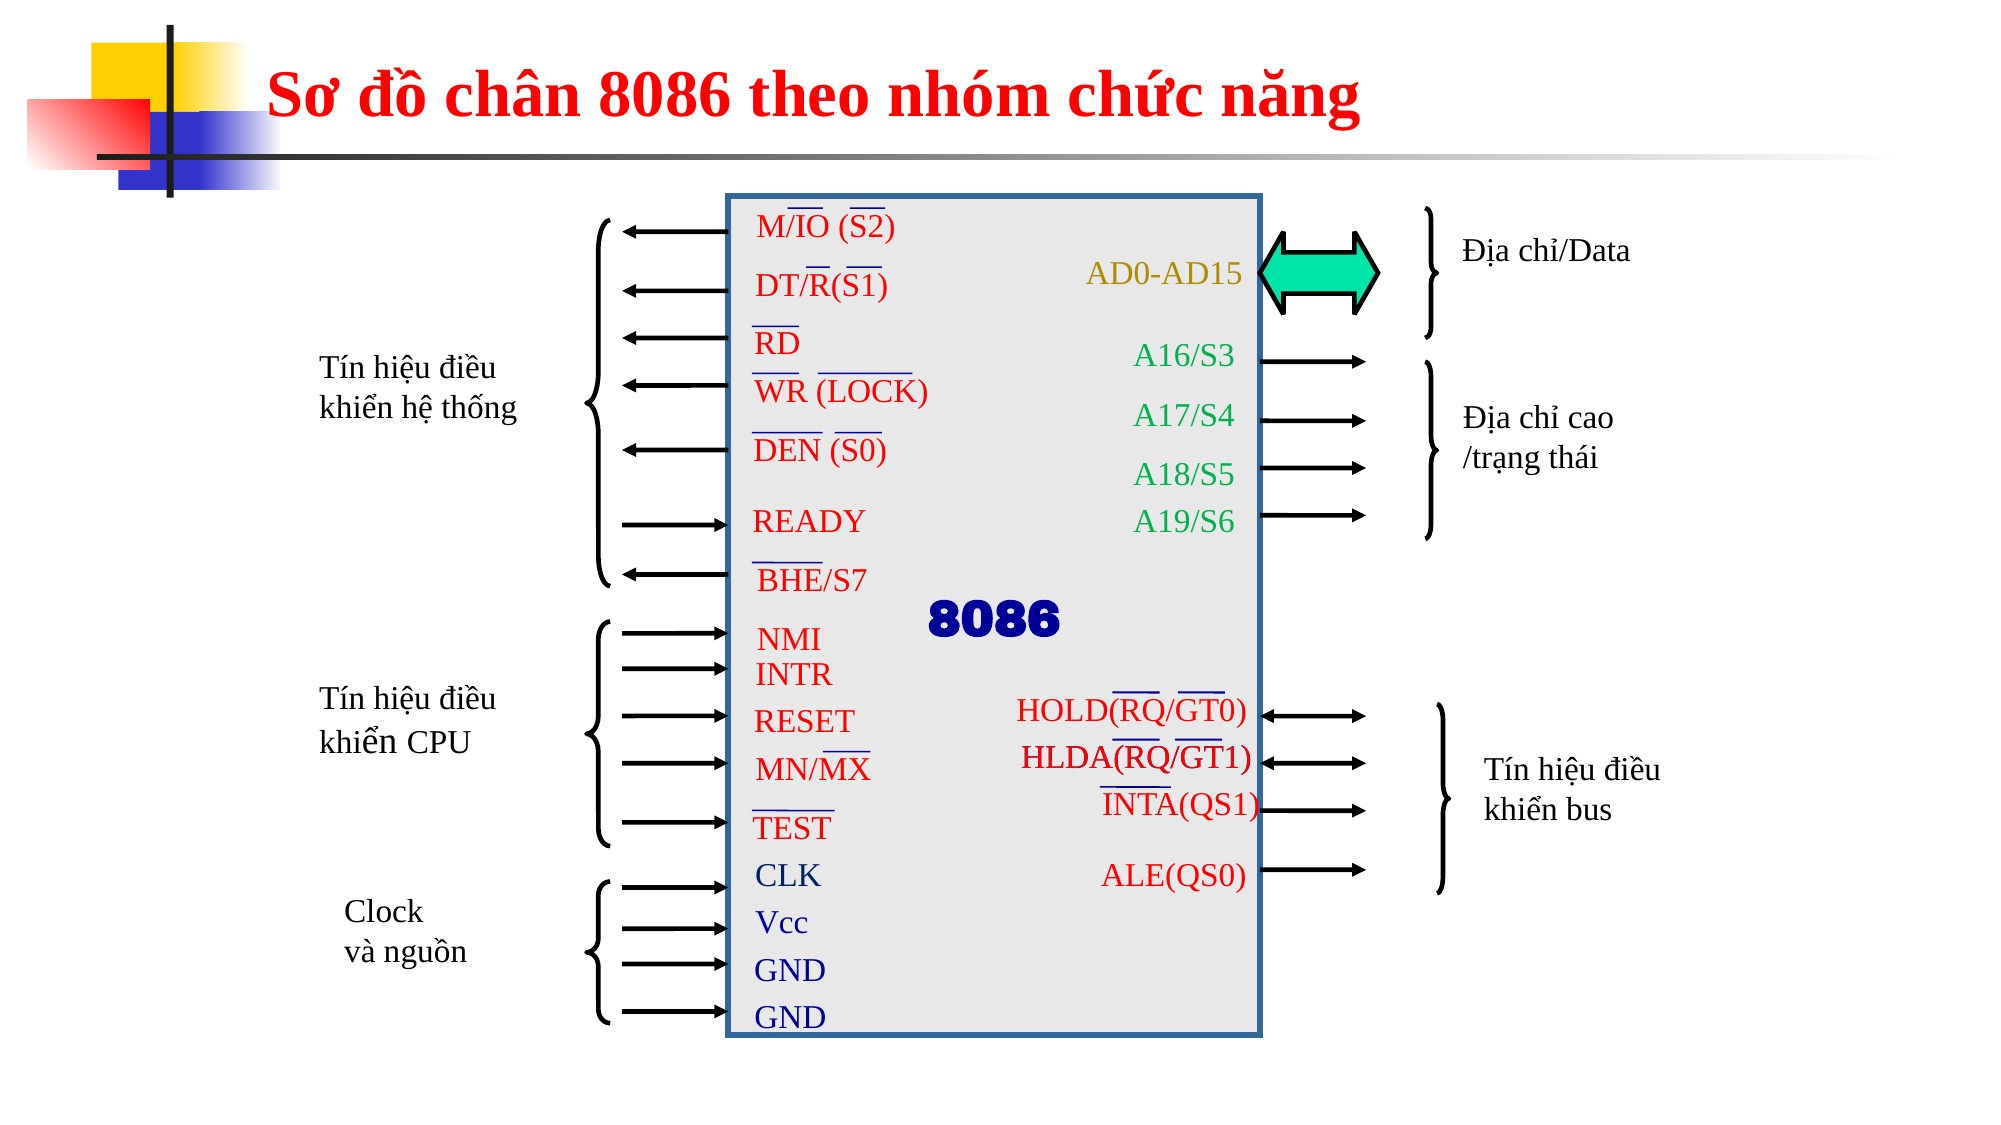

# Sơ đồ chân 8086 theo nhóm chức năng
8086
M/IO (S2)

Địa chỉ/Data

AD0-AD15
DT/R(S1)

RD

A16/S3

Tín hiệu điều
khiển hệ thống

WR (LOCK)

A17/S4
Địa chỉ cao
/trạng thái
DEN (S0)

A18/S5

READY
A19/S6

BHE/S7

NMI

INTR

Tín hiệu điều
khiển CPU
HOLD(RQ/GT0)
RESET

HLDA(RQ/GT1)
HLDA(RQ/GT1)
MN/MX

Tín hiệu điều
khiển bus

INTA(QS1)

TEST

ALE(QS0)
CLK

Clock
và nguồn

Vcc

GND

GND